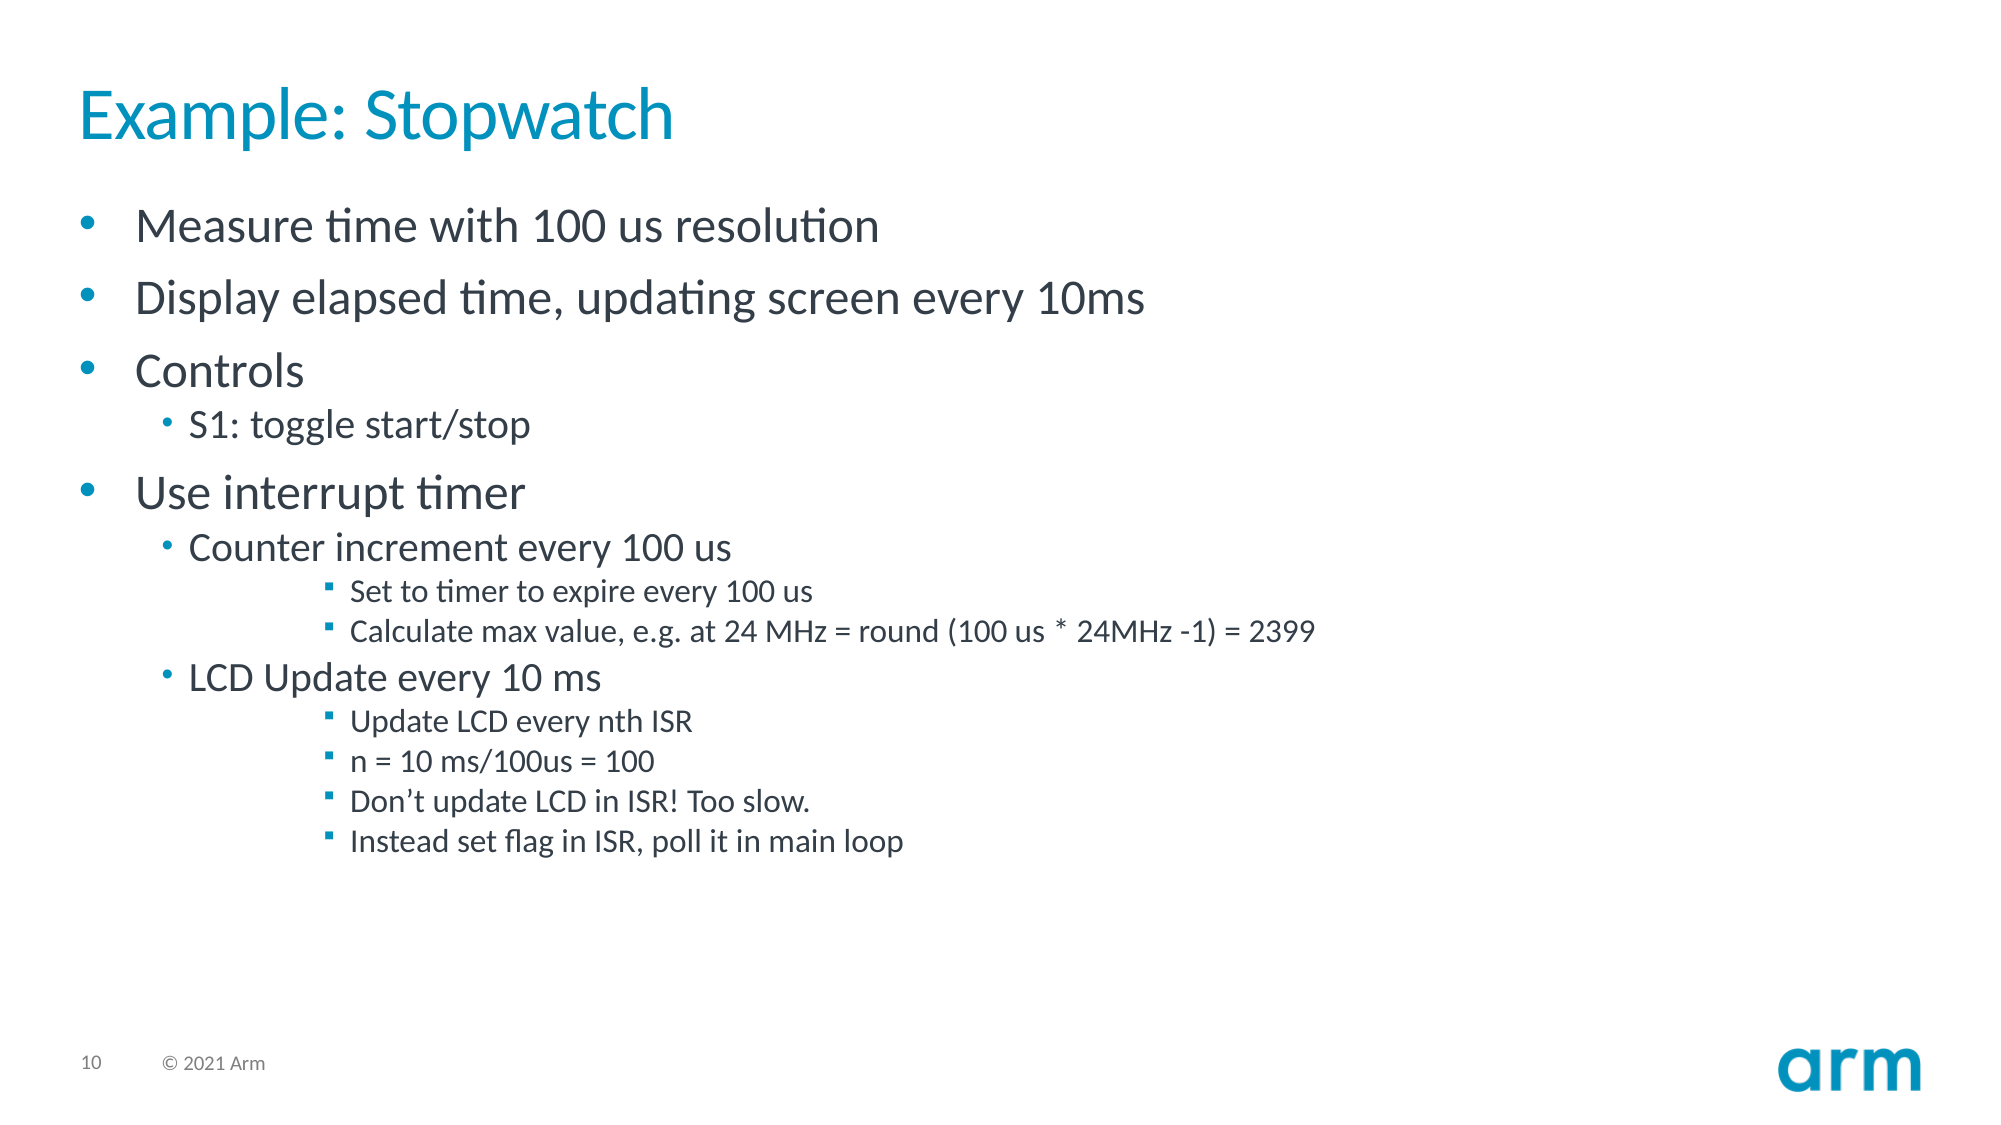

# Example: Stopwatch
Measure time with 100 us resolution
Display elapsed time, updating screen every 10ms
Controls
S1: toggle start/stop
Use interrupt timer
Counter increment every 100 us
Set to timer to expire every 100 us
Calculate max value, e.g. at 24 MHz = round (100 us * 24MHz -1) = 2399
LCD Update every 10 ms
Update LCD every nth ISR
n = 10 ms/100us = 100
Don’t update LCD in ISR! Too slow.
Instead set flag in ISR, poll it in main loop